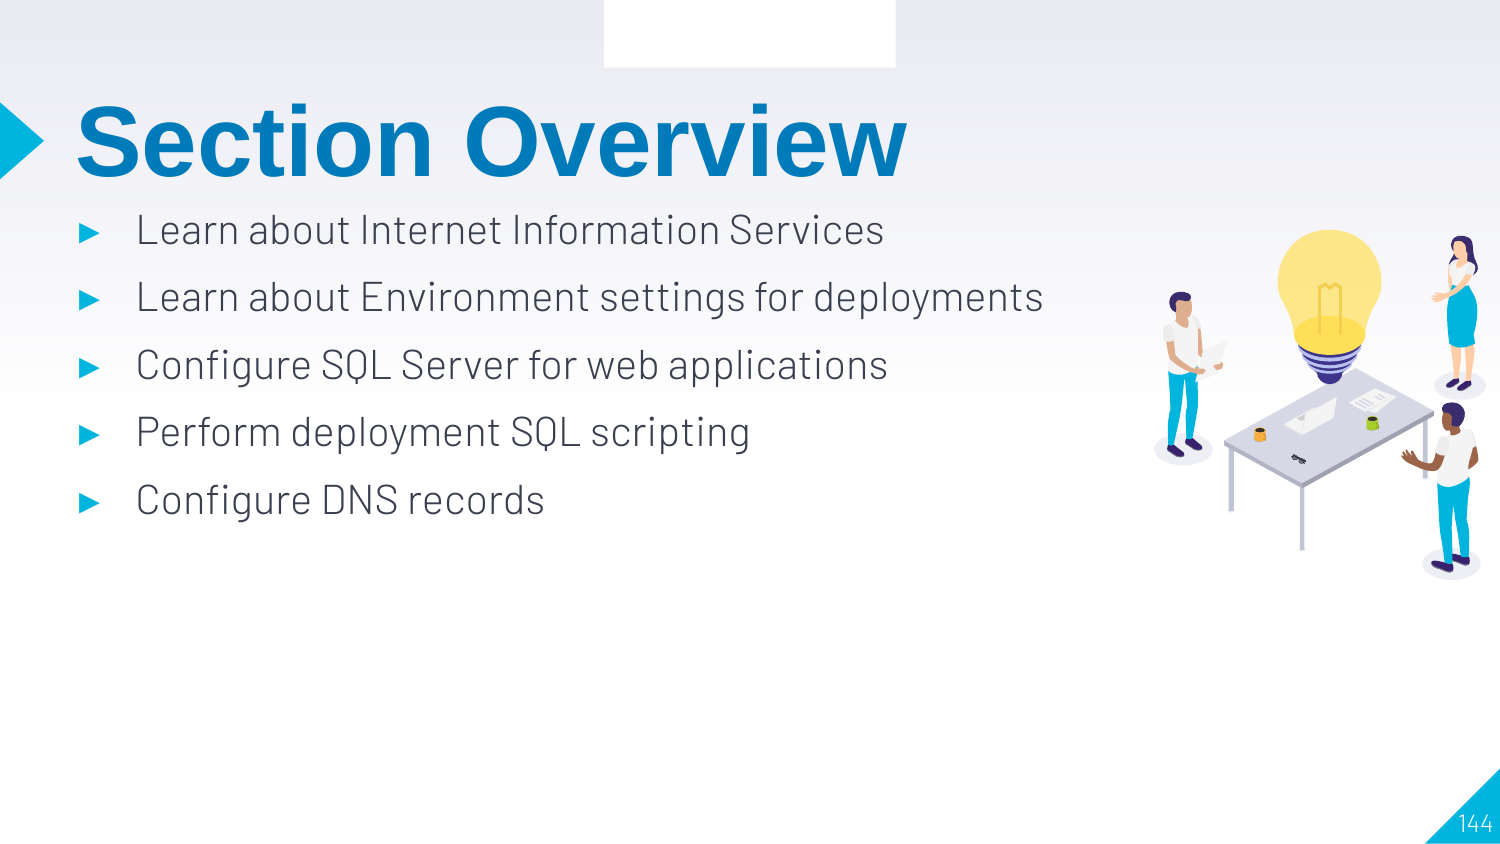

Section Overview

# Section Overview
Learn about Internet Information Services
Learn about Environment settings for deployments
Configure SQL Server for web applications
Perform deployment SQL scripting
Configure DNS records

144